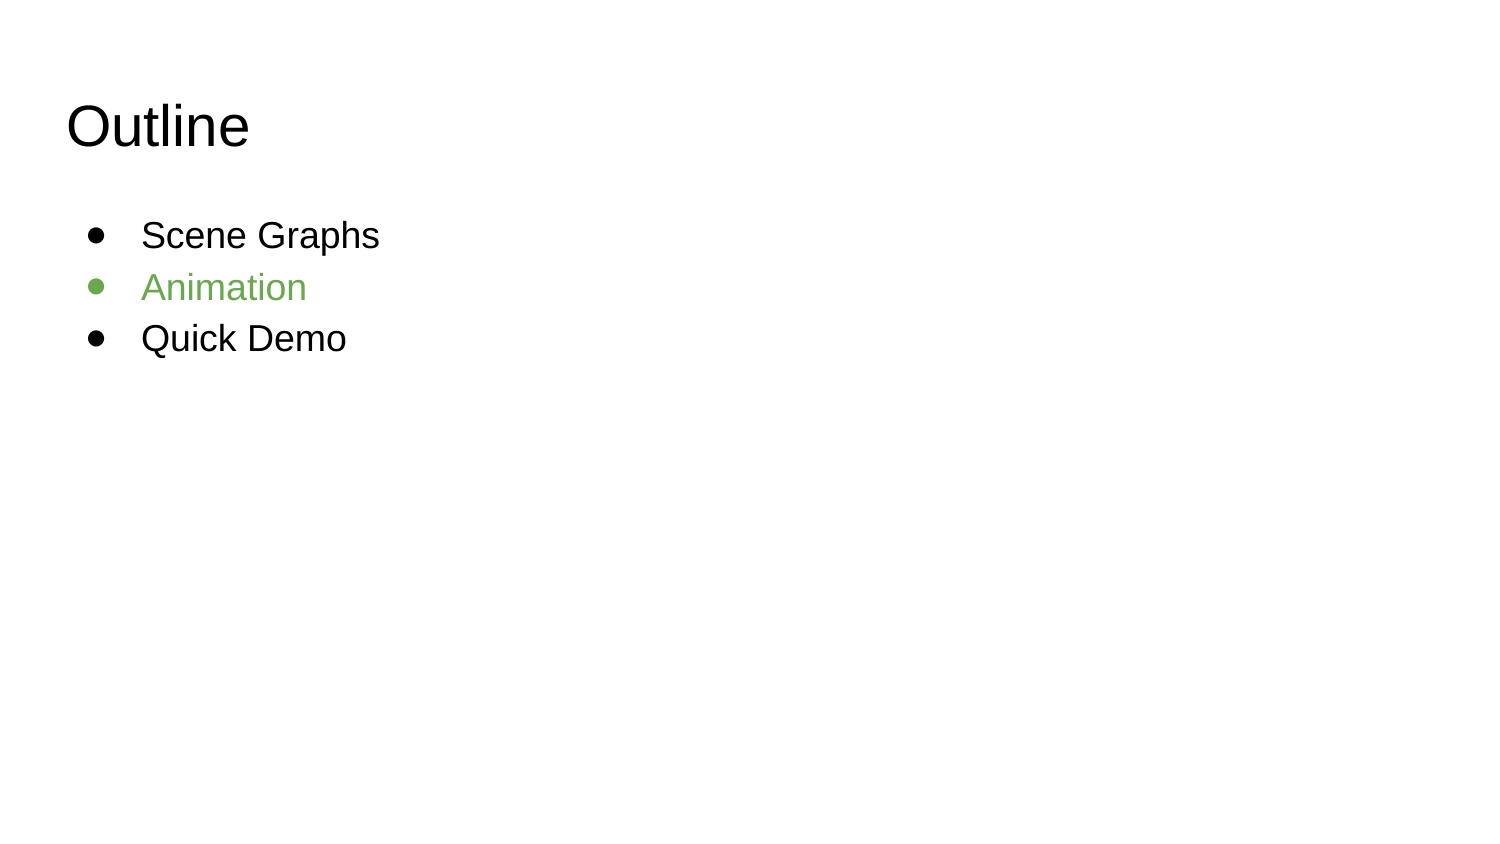

# Outline
Scene Graphs
Animation
Quick Demo